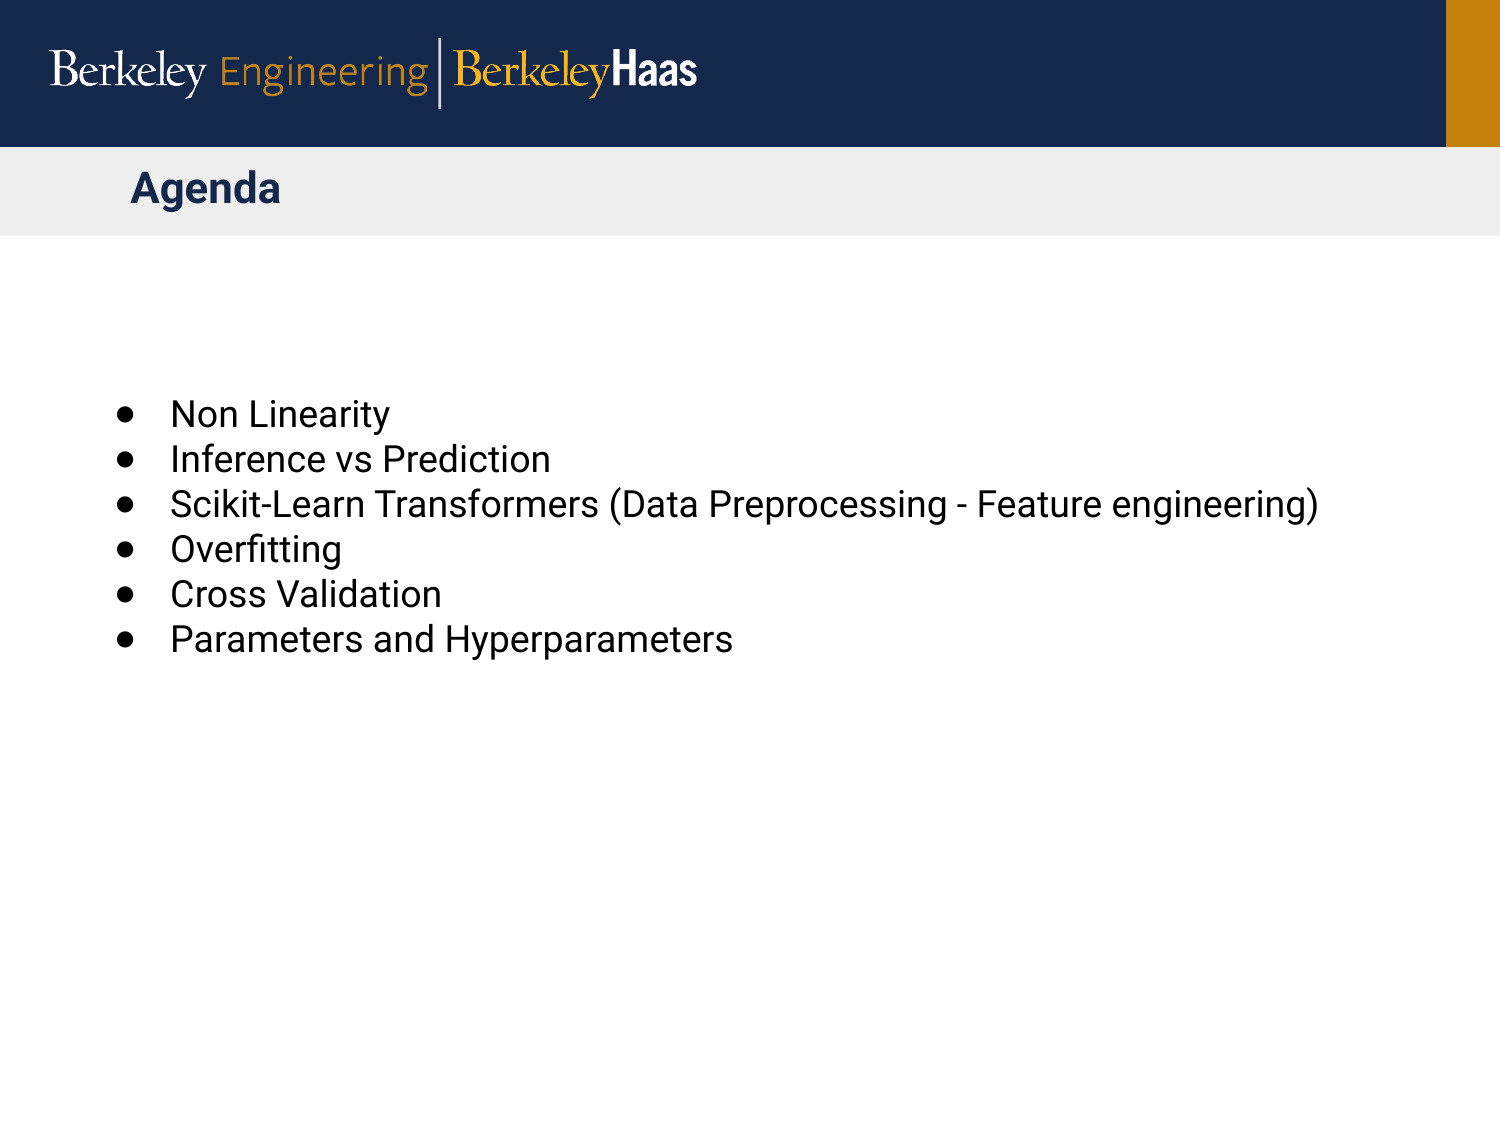

# Agenda
Non Linearity
Inference vs Prediction
Scikit-Learn Transformers (Data Preprocessing - Feature engineering)
Overfitting
Cross Validation
Parameters and Hyperparameters